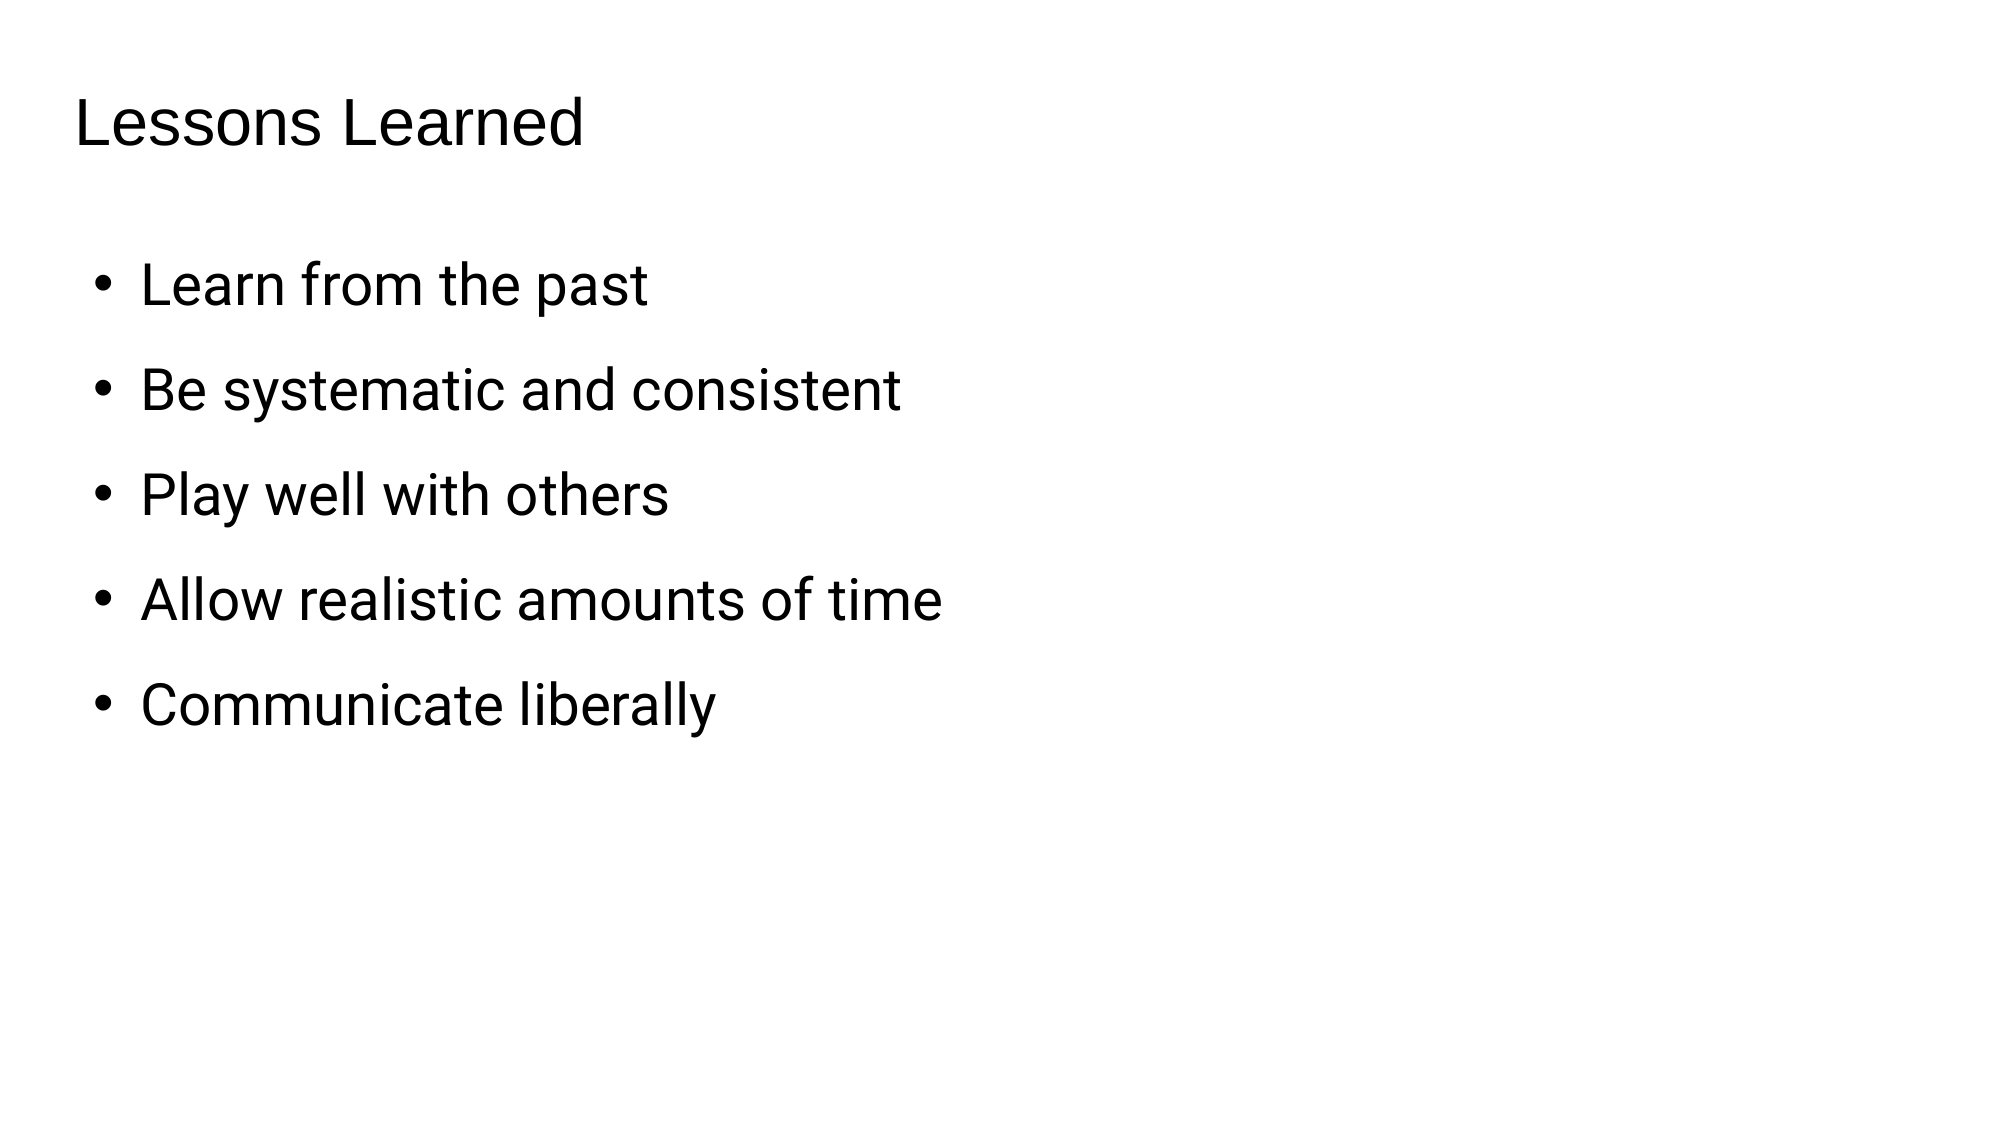

# Lessons Learned
Learn from the past
Be systematic and consistent
Play well with others
Allow realistic amounts of time
Communicate liberally